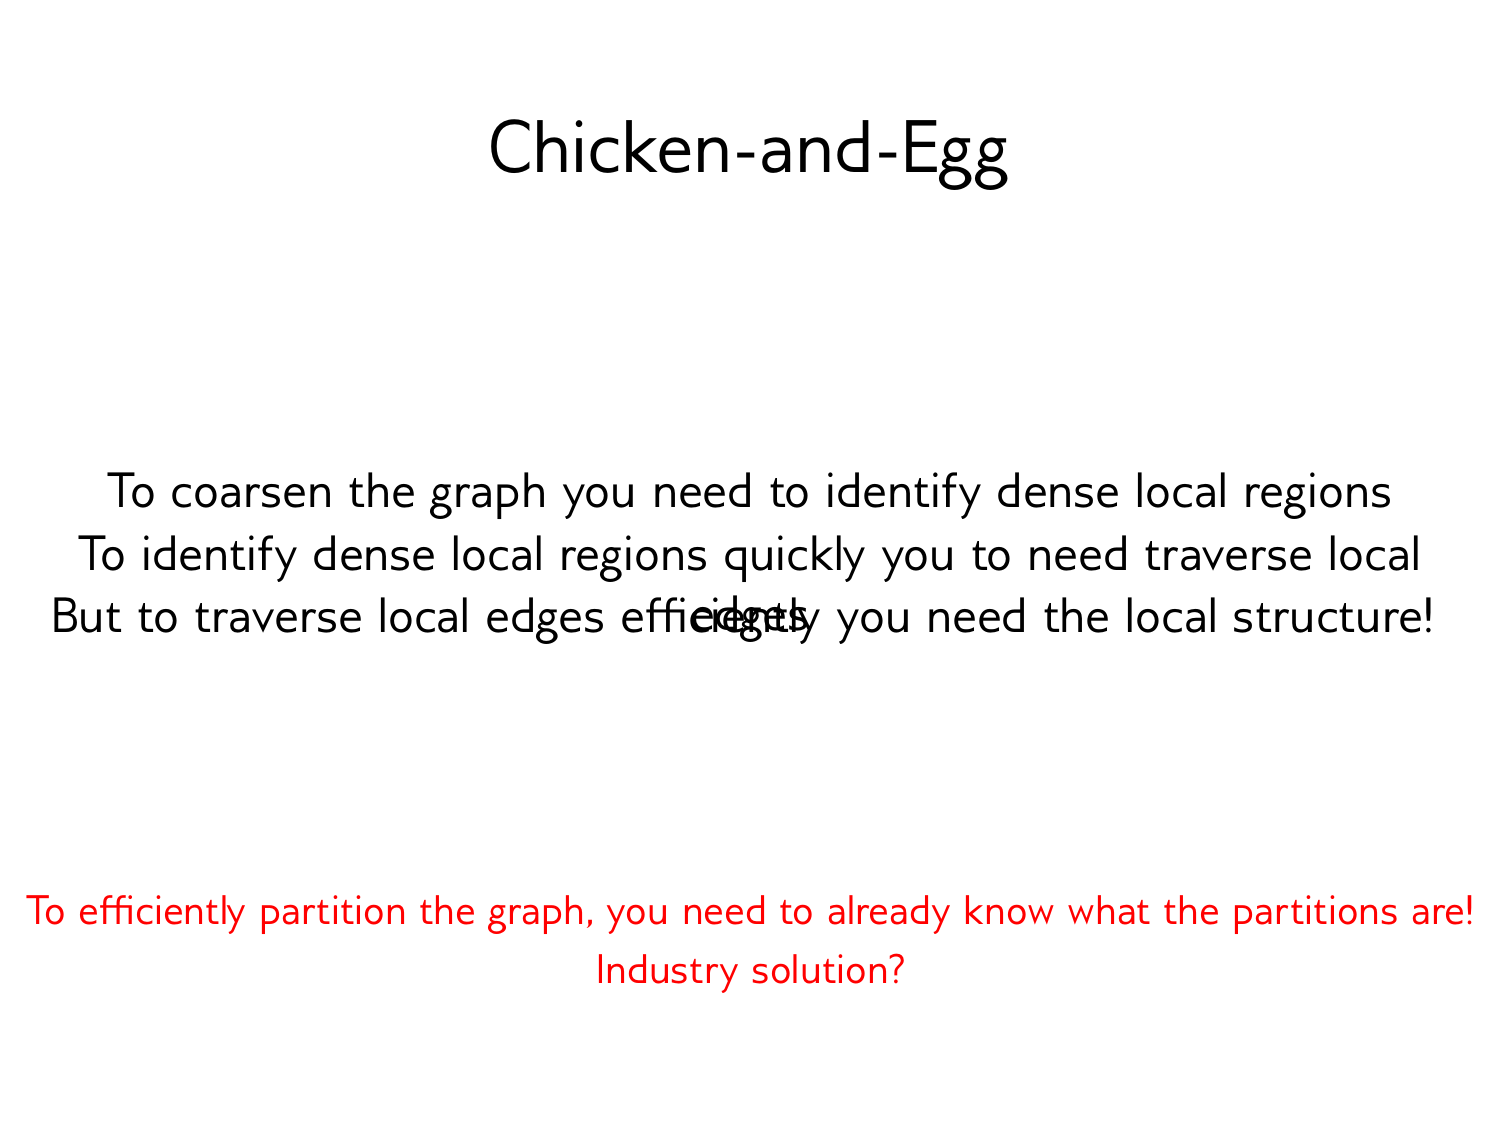

Chicken-and-Egg
To coarsen the graph you need to identify dense local regions
To identify dense local regions quickly you to need traverse local edges
But to traverse local edges efficiently you need the local structure!
To efficiently partition the graph, you need to already know what the partitions are!
Industry solution?